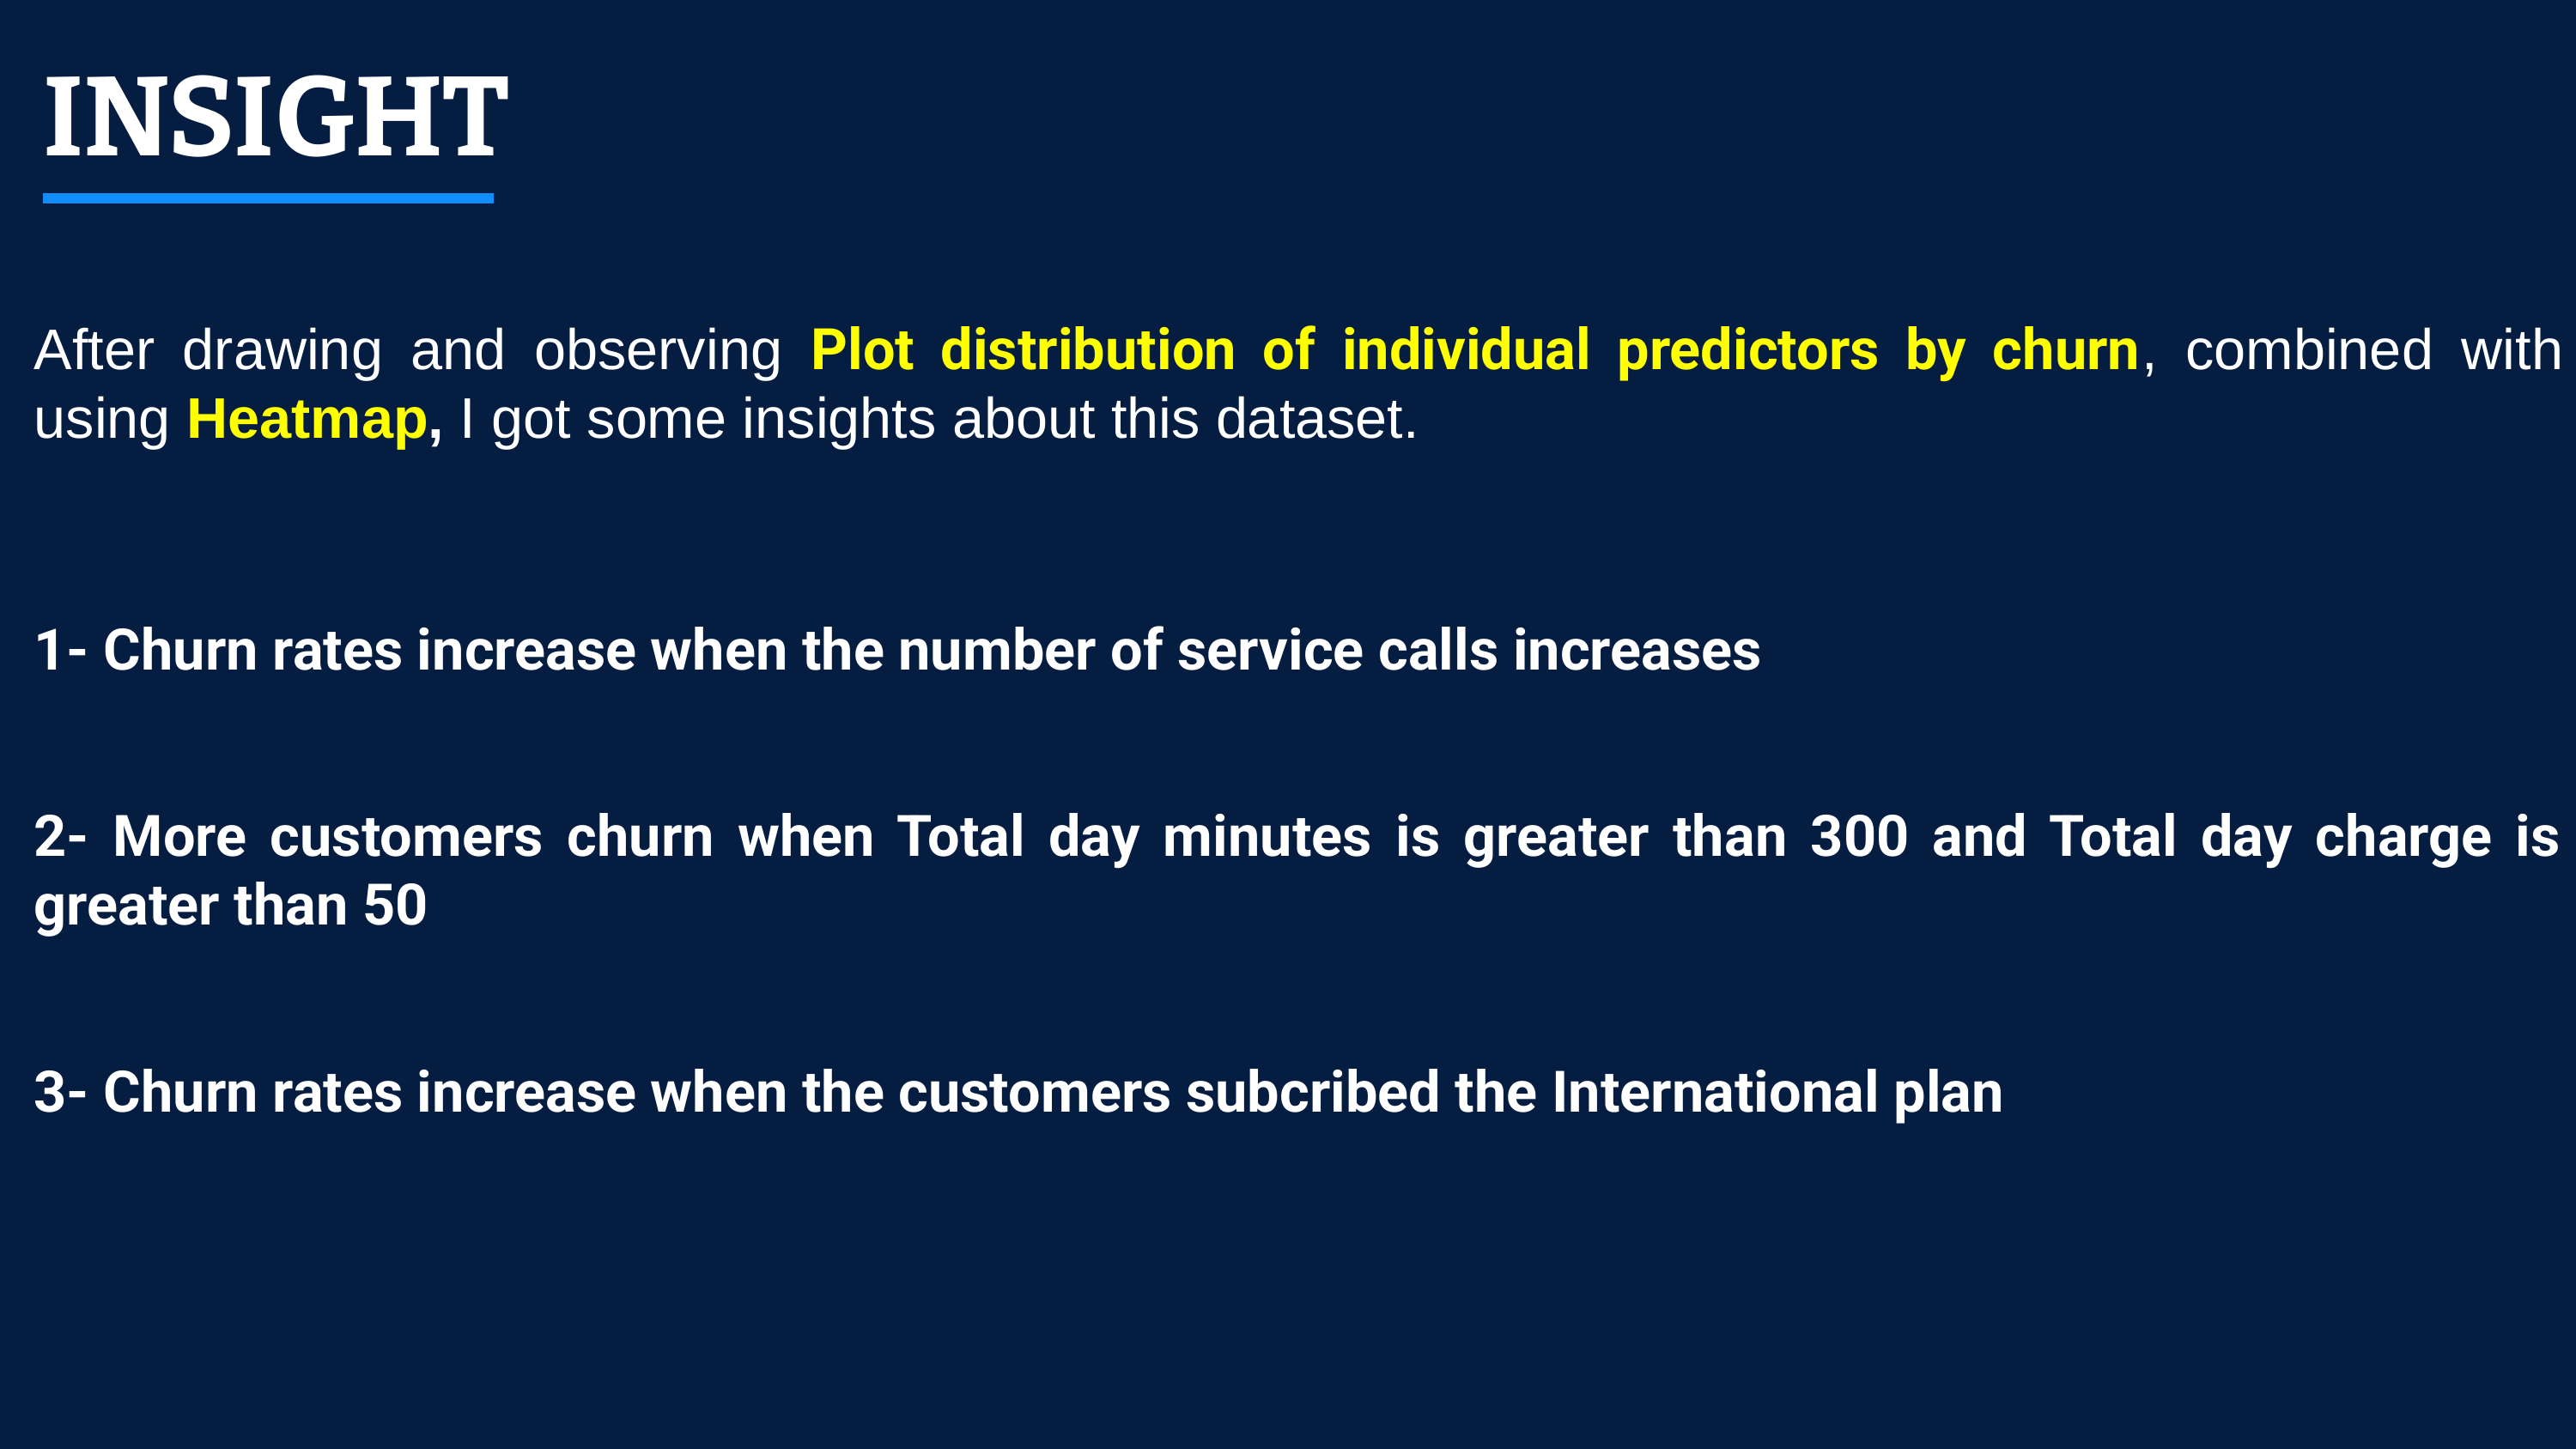

INSIGHT

After drawing and observing Plot distribution of individual predictors by churn, combined with using Heatmap, I got some insights about this dataset.
1- Churn rates increase when the number of service calls increases
2- More customers churn when Total day minutes is greater than 300 and Total day charge is greater than 50
3- Churn rates increase when the customers subcribed the International plan